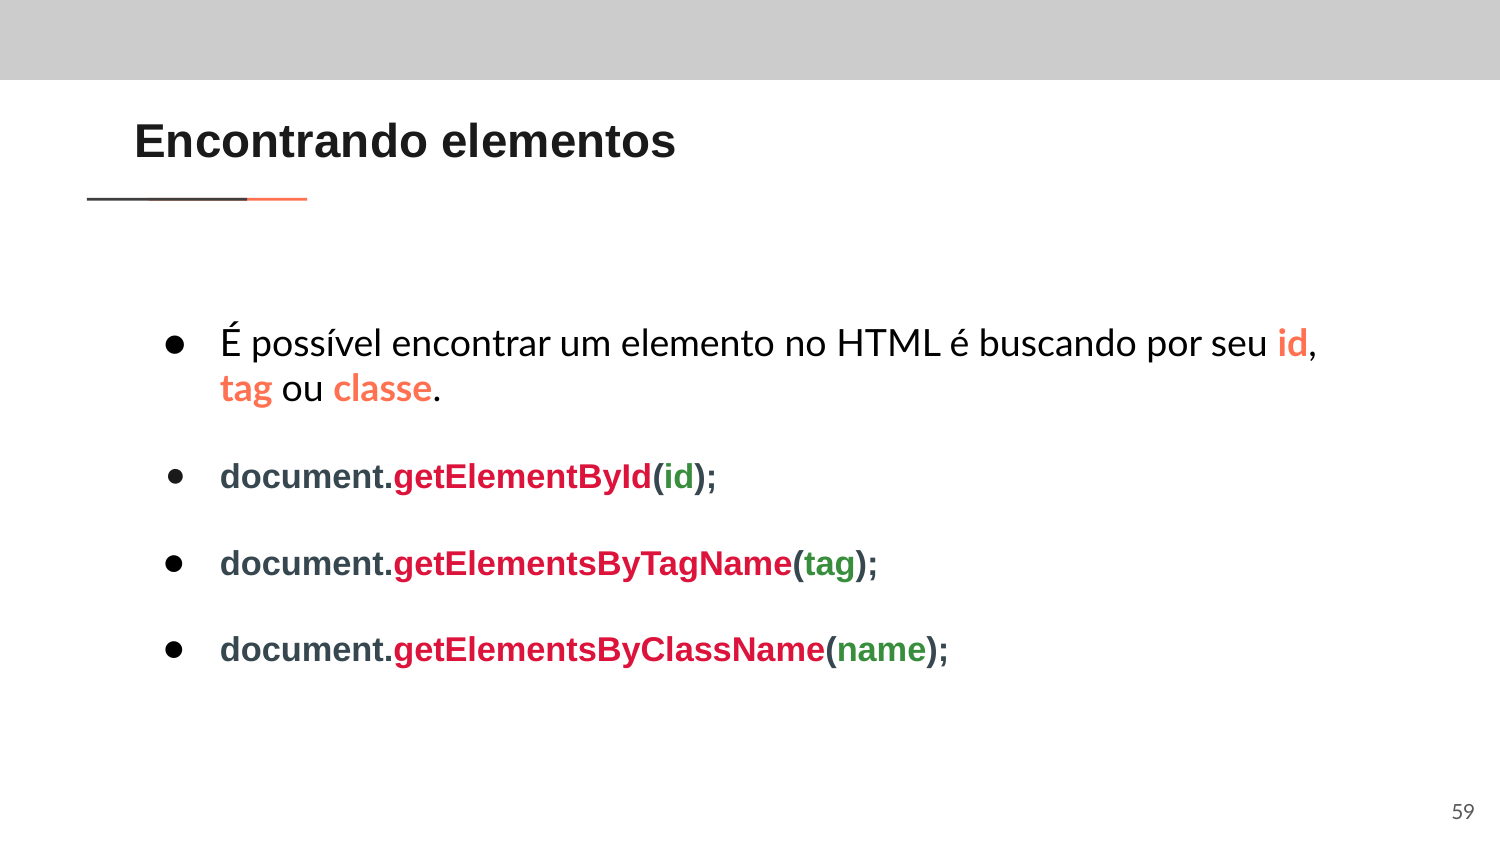

# Encontrando elementos

É possível encontrar um elemento no HTML é buscando por seu id, tag ou classe.

document.getElementById(id);

document.getElementsByTagName(tag);

document.getElementsByClassName(name);
59